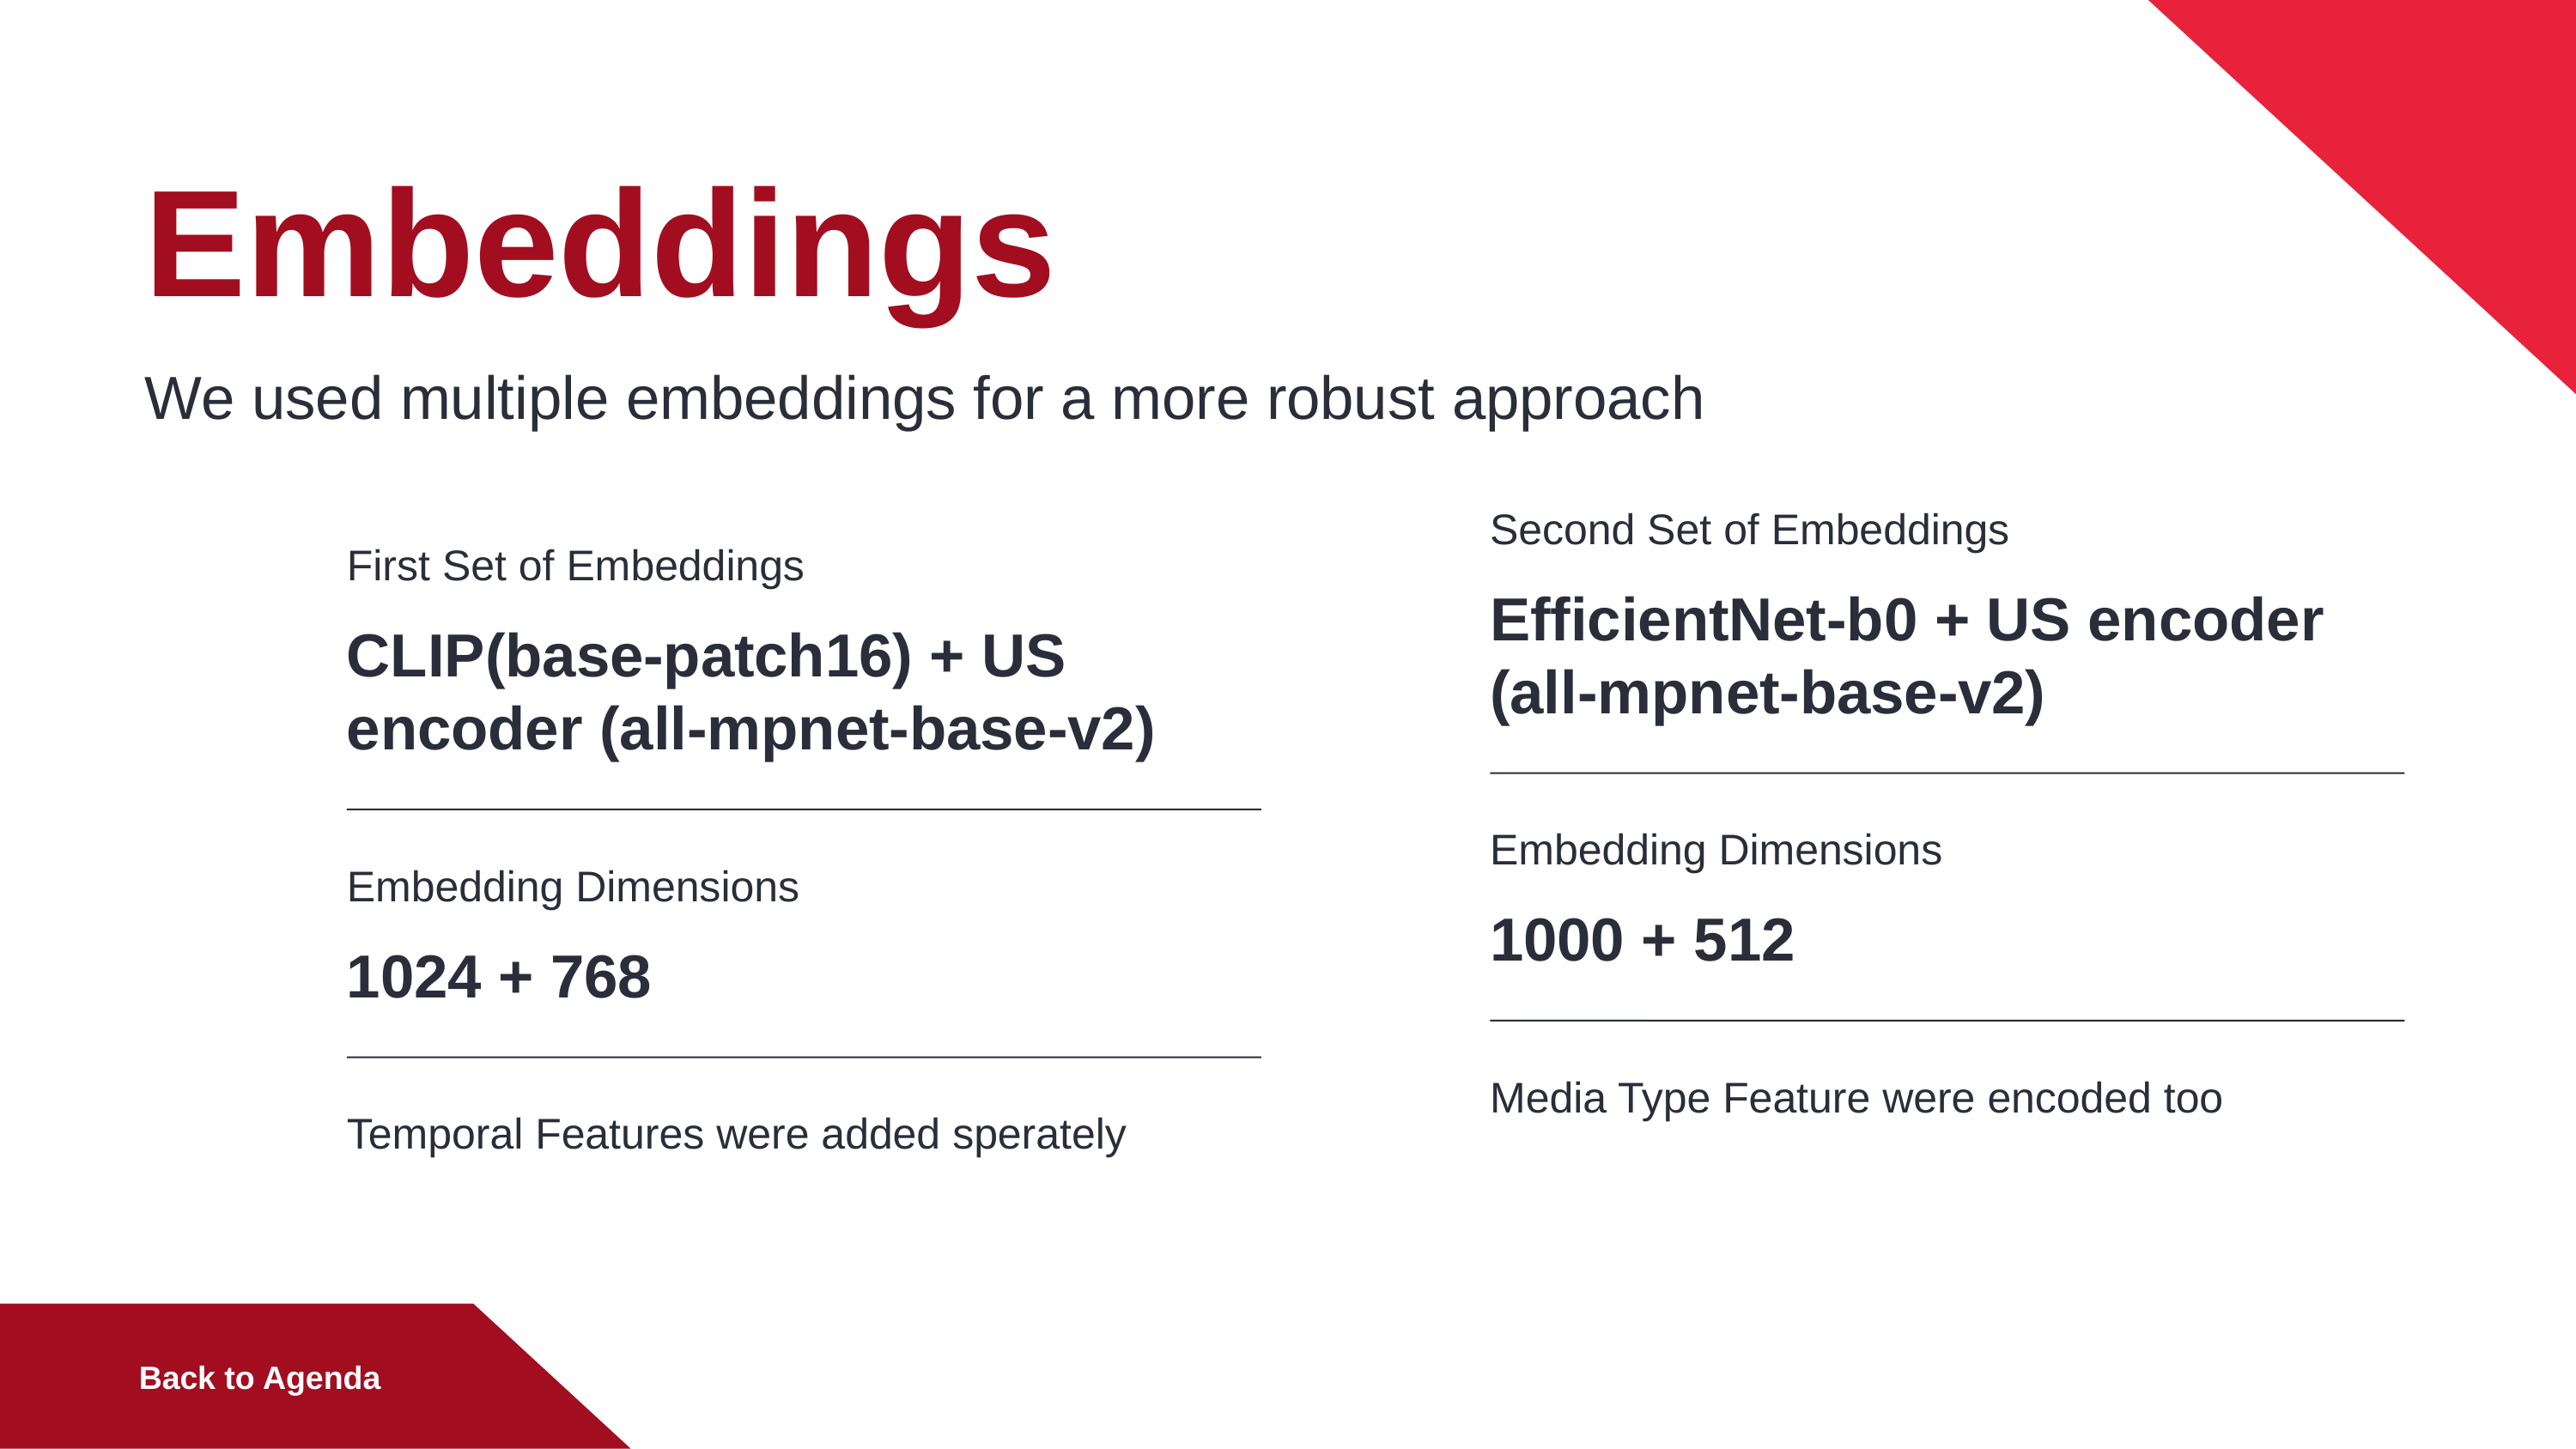

Embeddings
We used multiple embeddings for a more robust approach
Second Set of Embeddings
EfficientNet-b0 + US encoder (all-mpnet-base-v2)

Embedding Dimensions
1000 + 512

Media Type Feature were encoded too
First Set of Embeddings
CLIP(base-patch16) + US encoder (all-mpnet-base-v2)

Embedding Dimensions
1024 + 768

Temporal Features were added sperately

Back to Agenda